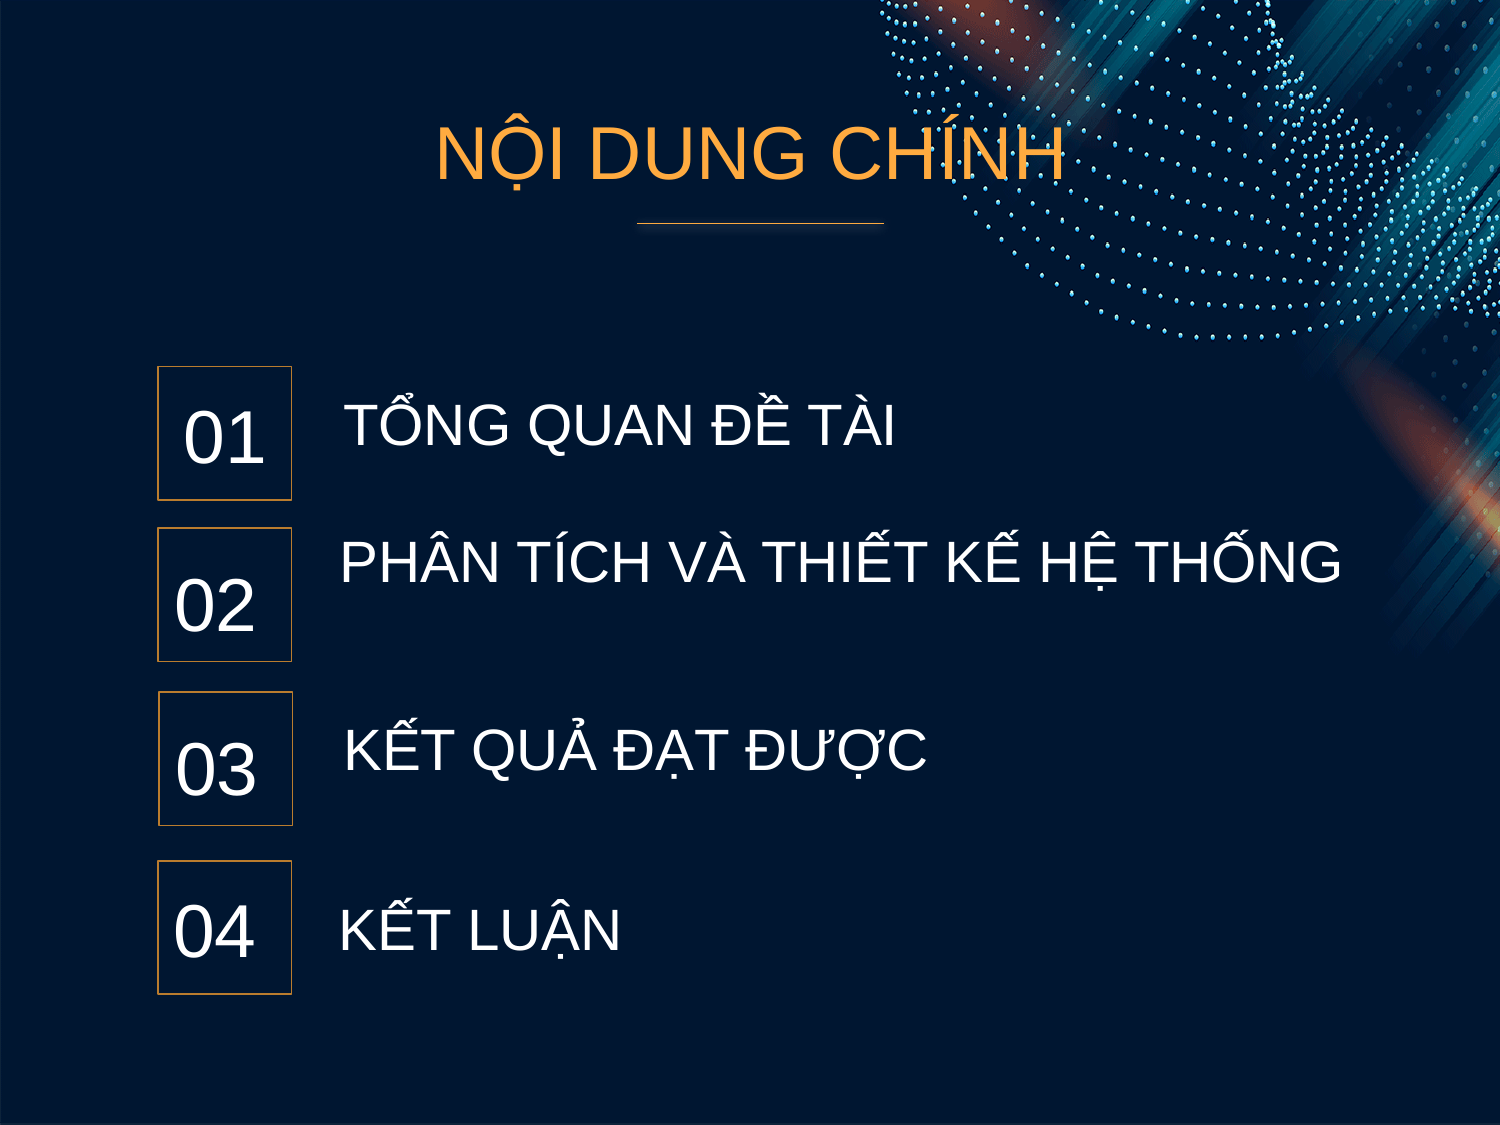

NỘI DUNG CHÍNH

01
TỔNG QUAN ĐỀ TÀI
PHÂN TÍCH VÀ THIẾT KẾ HỆ THỐNG

02

KẾT QUẢ ĐẠT ĐƯỢC

03

04
KẾT LUẬN